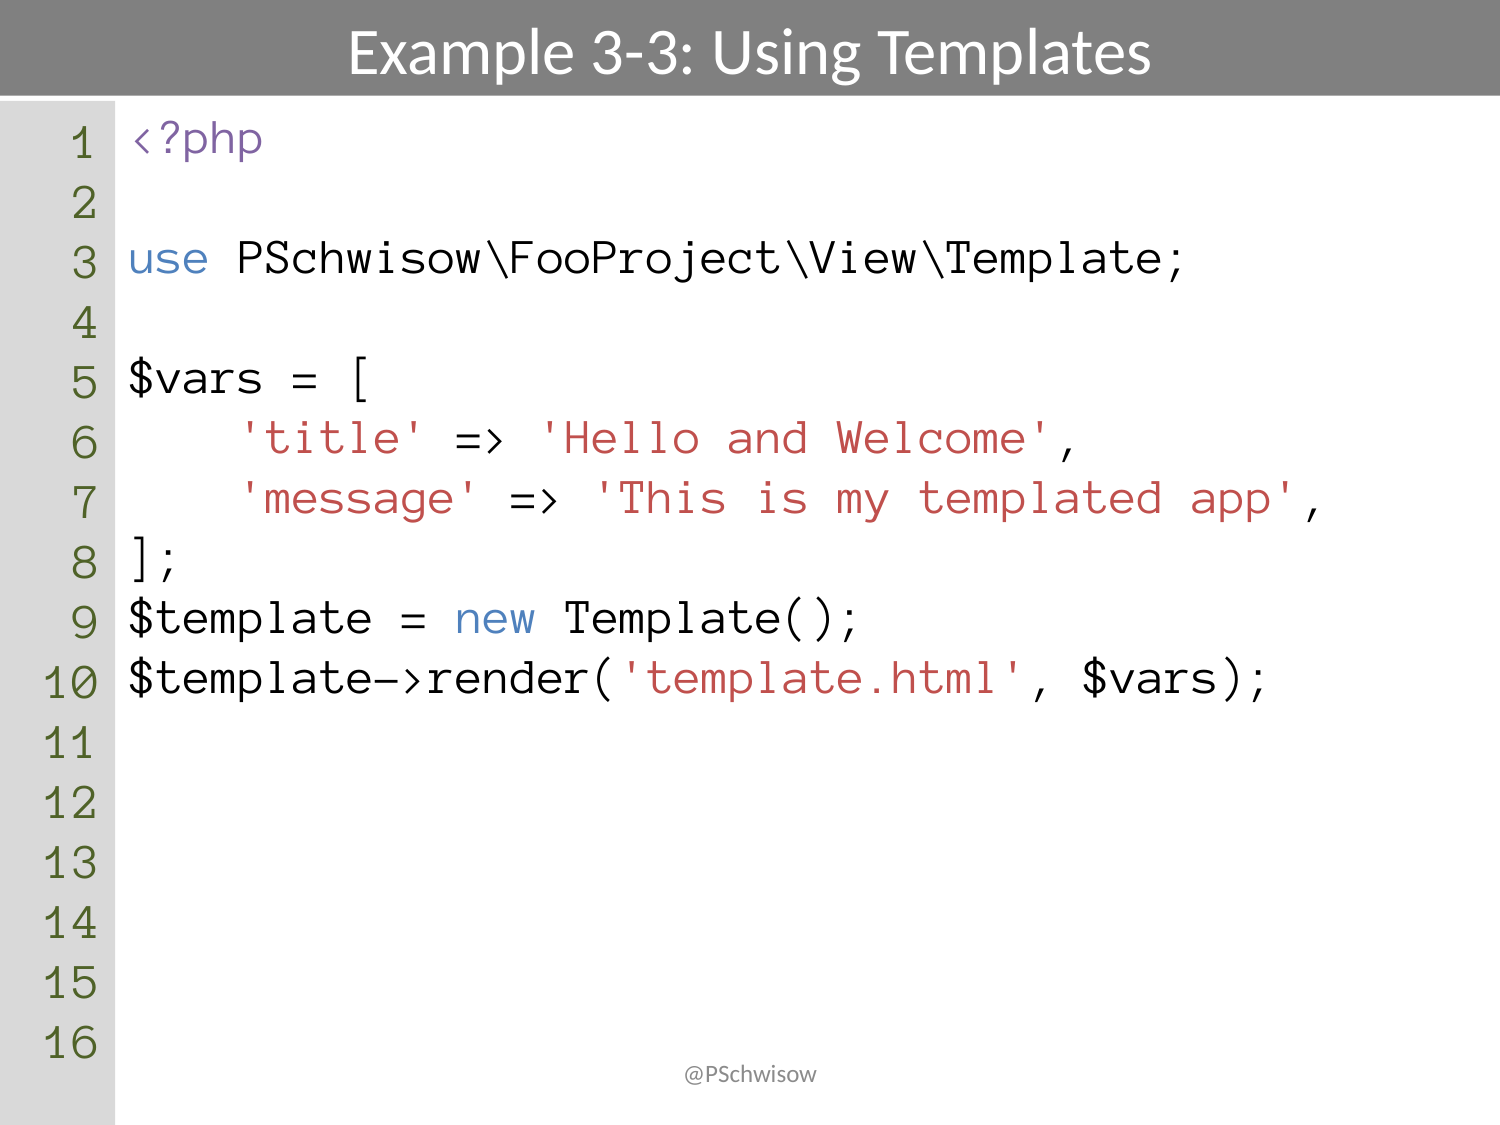

# Example 3-3: Using Templates
1
2
3
4
5
6
7
8
9
10
11
12
13
14
15
16

<?php

use PSchwisow\FooProject\View\Template;

$vars = [
    'title' => 'Hello and Welcome',
    'message' => 'This is my templated app',
];
$template = new Template();
$template->render('template.html', $vars);
@PSchwisow